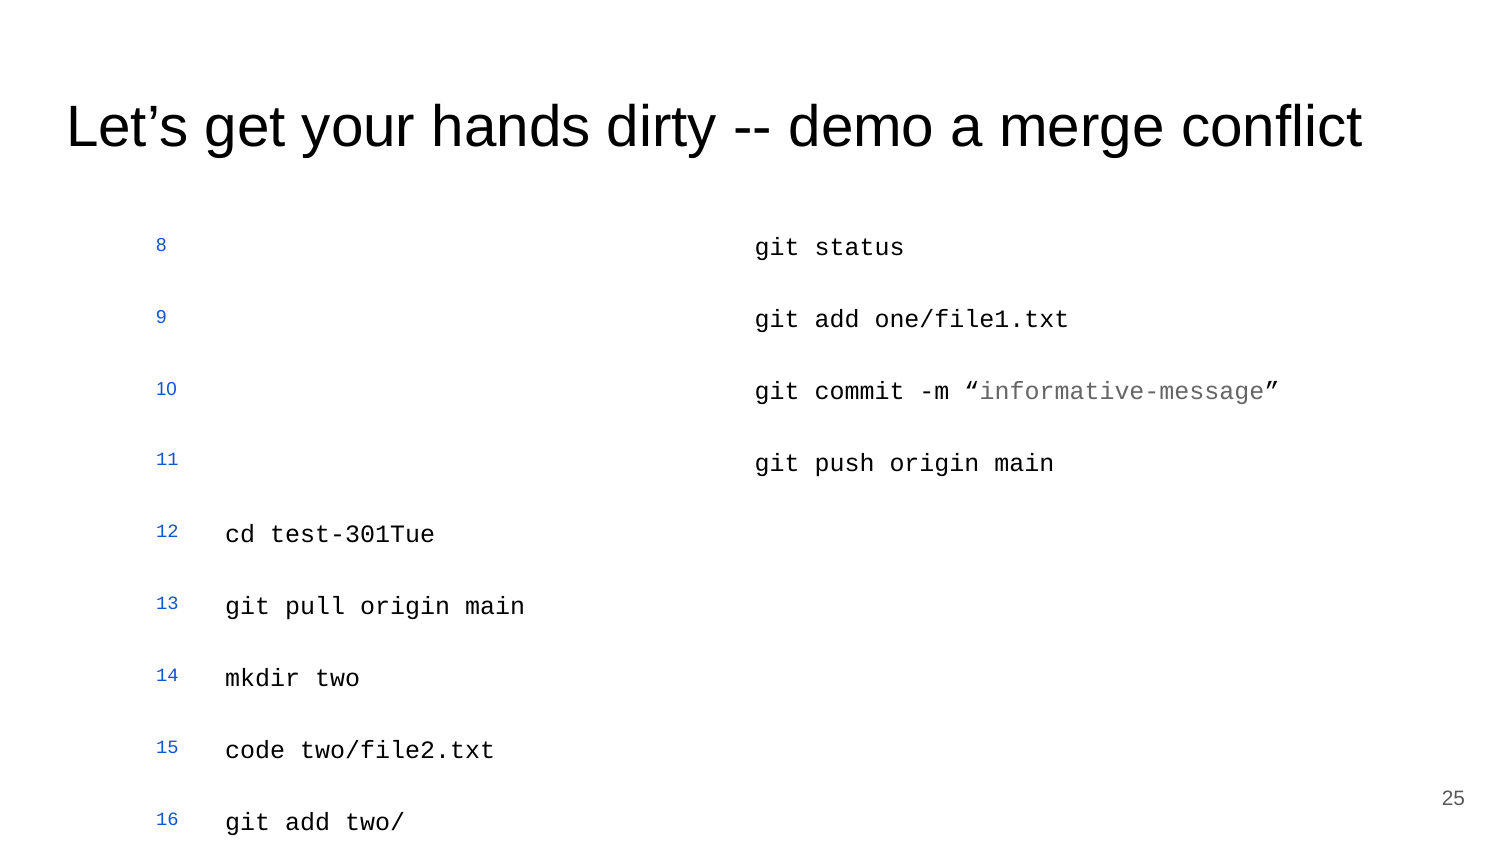

# Let’s get your hands dirty -- demo a merge conflict
| 8 |  | git status |
| --- | --- | --- |
| 9 |  | git add one/file1.txt |
| 10 |  | git commit -m “informative-message” |
| 11 |  | git push origin main |
| 12 | cd test-301Tue |  |
| 13 | git pull origin main |  |
| 14 | mkdir two |  |
| 15 | code two/file2.txt |  |
| 16 | git add two/ |  |
25